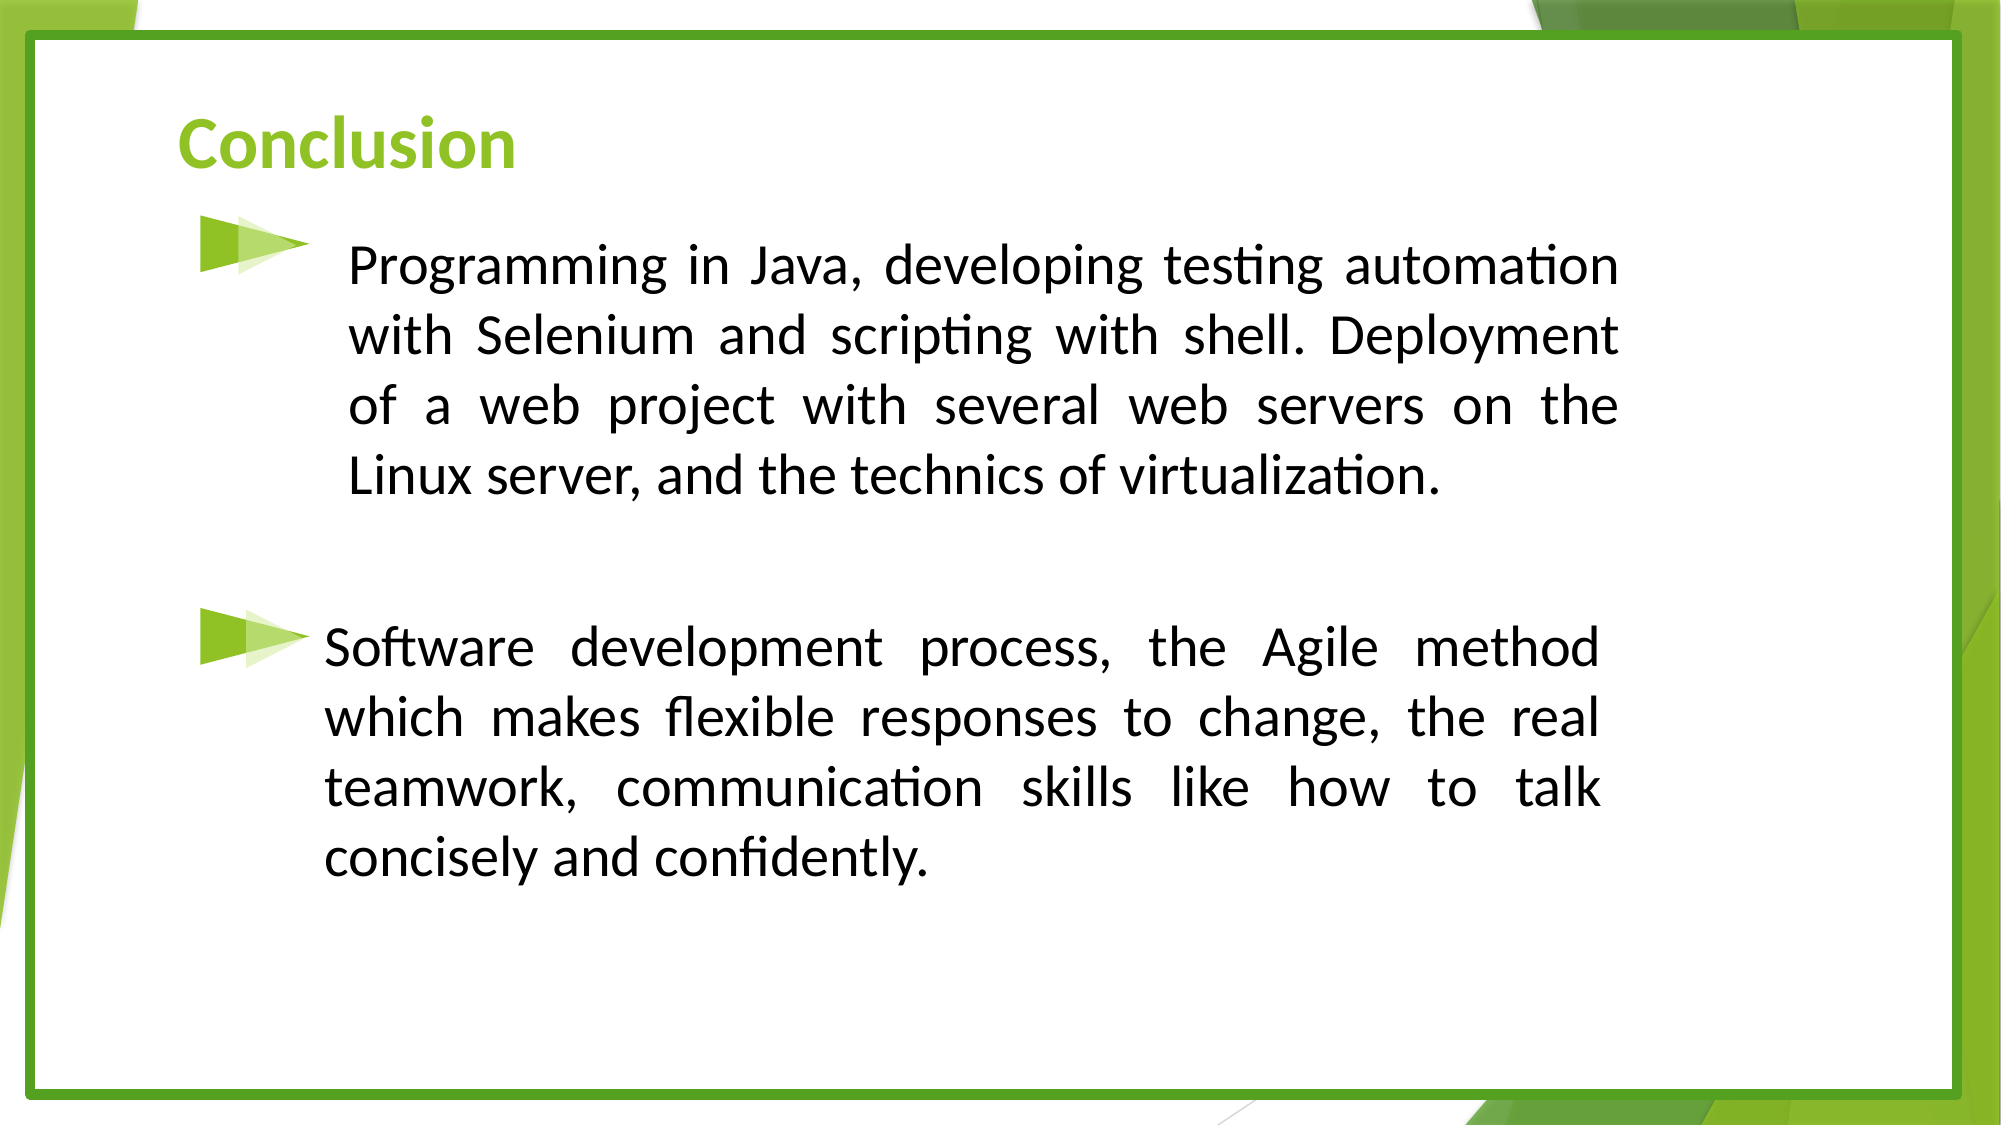

Conclusion

Programming in Java, developing testing automation with Selenium and scripting with shell. Deployment of a web project with several web servers on the Linux server, and the technics of virtualization.

Software development process, the Agile method which makes flexible responses to change, the real teamwork, communication skills like how to talk concisely and confidently.